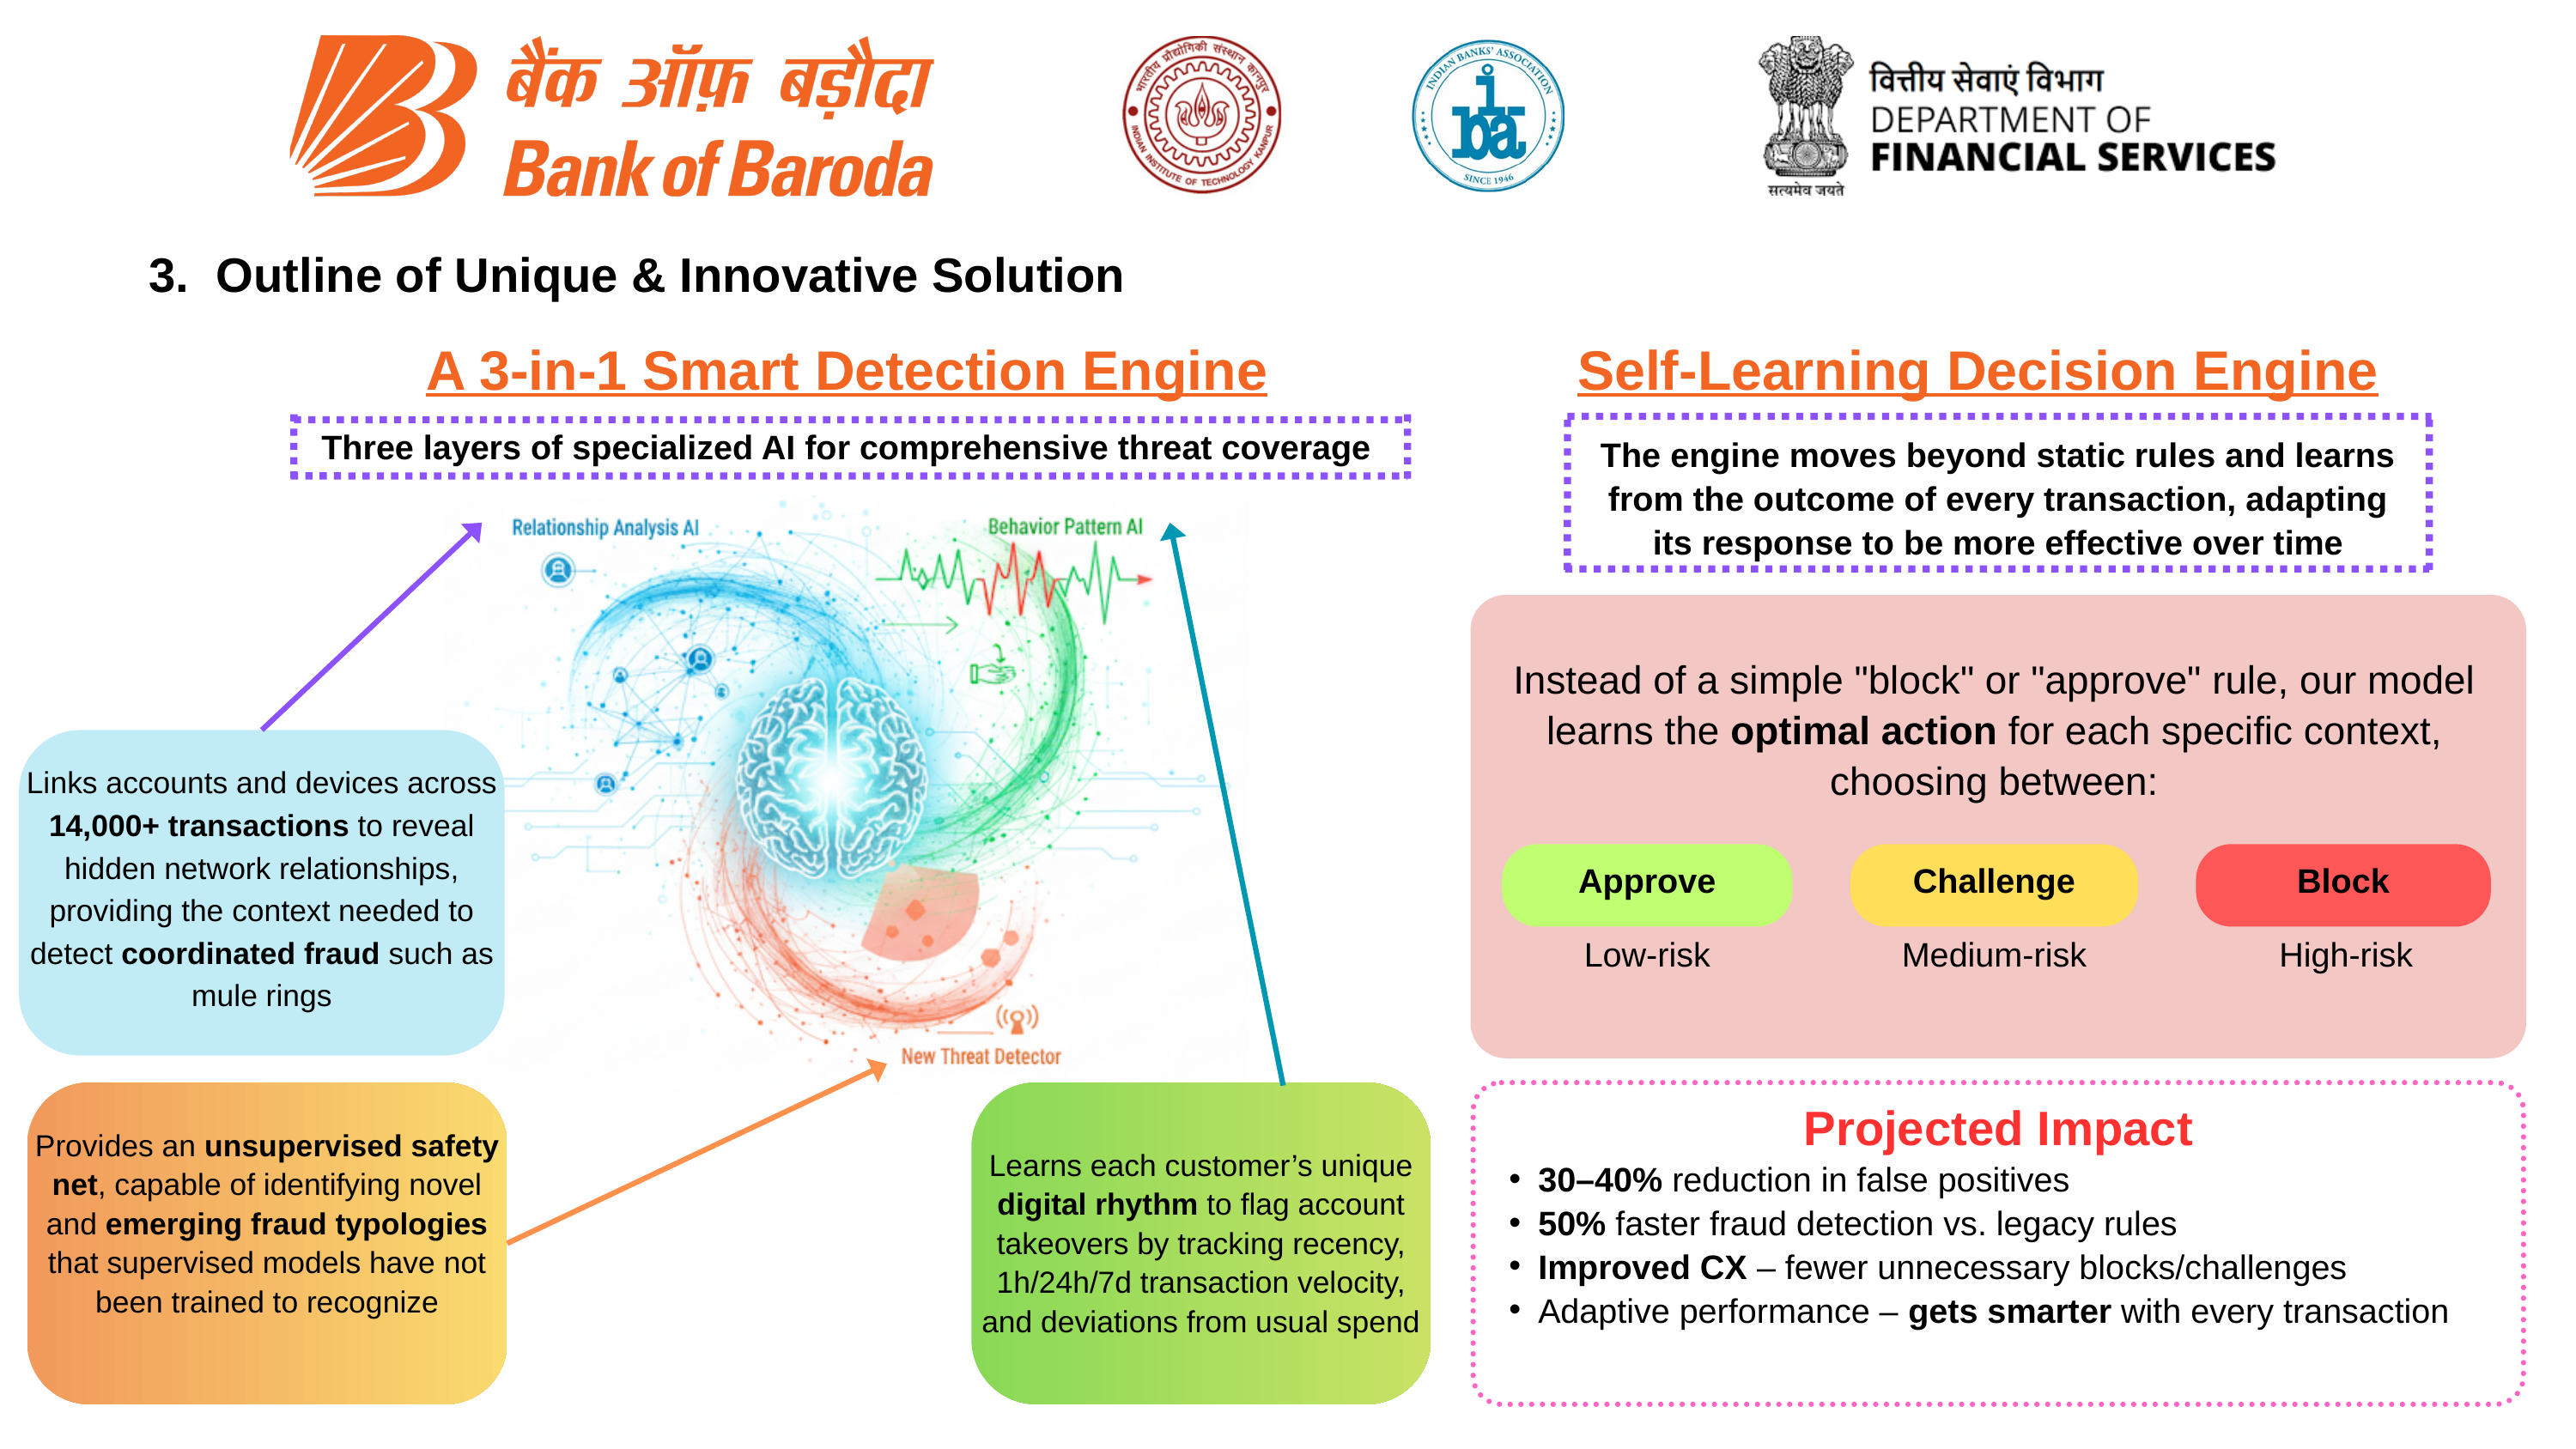

3.  Outline of Unique & Innovative Solution

A 3-in-1 Smart Detection Engine
Self-Learning Decision Engine

Three layers of specialized AI for comprehensive threat coverage

The engine moves beyond static rules and learns from the outcome of every transaction, adapting its response to be more effective over time

Instead of a simple "block" or "approve" rule, our model learns the optimal action for each specific context, choosing between:

Approve

Challenge

Block
Low-risk
Medium-risk
High-risk

Links accounts and devices across 14,000+ transactions to reveal hidden network relationships, providing the context needed to detect coordinated fraud such as mule rings

Provides an unsupervised safety net, capable of identifying novel and emerging fraud typologies that supervised models have not been trained to recognize

Learns each customer’s unique digital rhythm to flag account takeovers by tracking recency, 1h/24h/7d transaction velocity, and deviations from usual spend

Projected Impact
30–40% reduction in false positives
50% faster fraud detection vs. legacy rules
Improved CX – fewer unnecessary blocks/challenges
Adaptive performance – gets smarter with every transaction